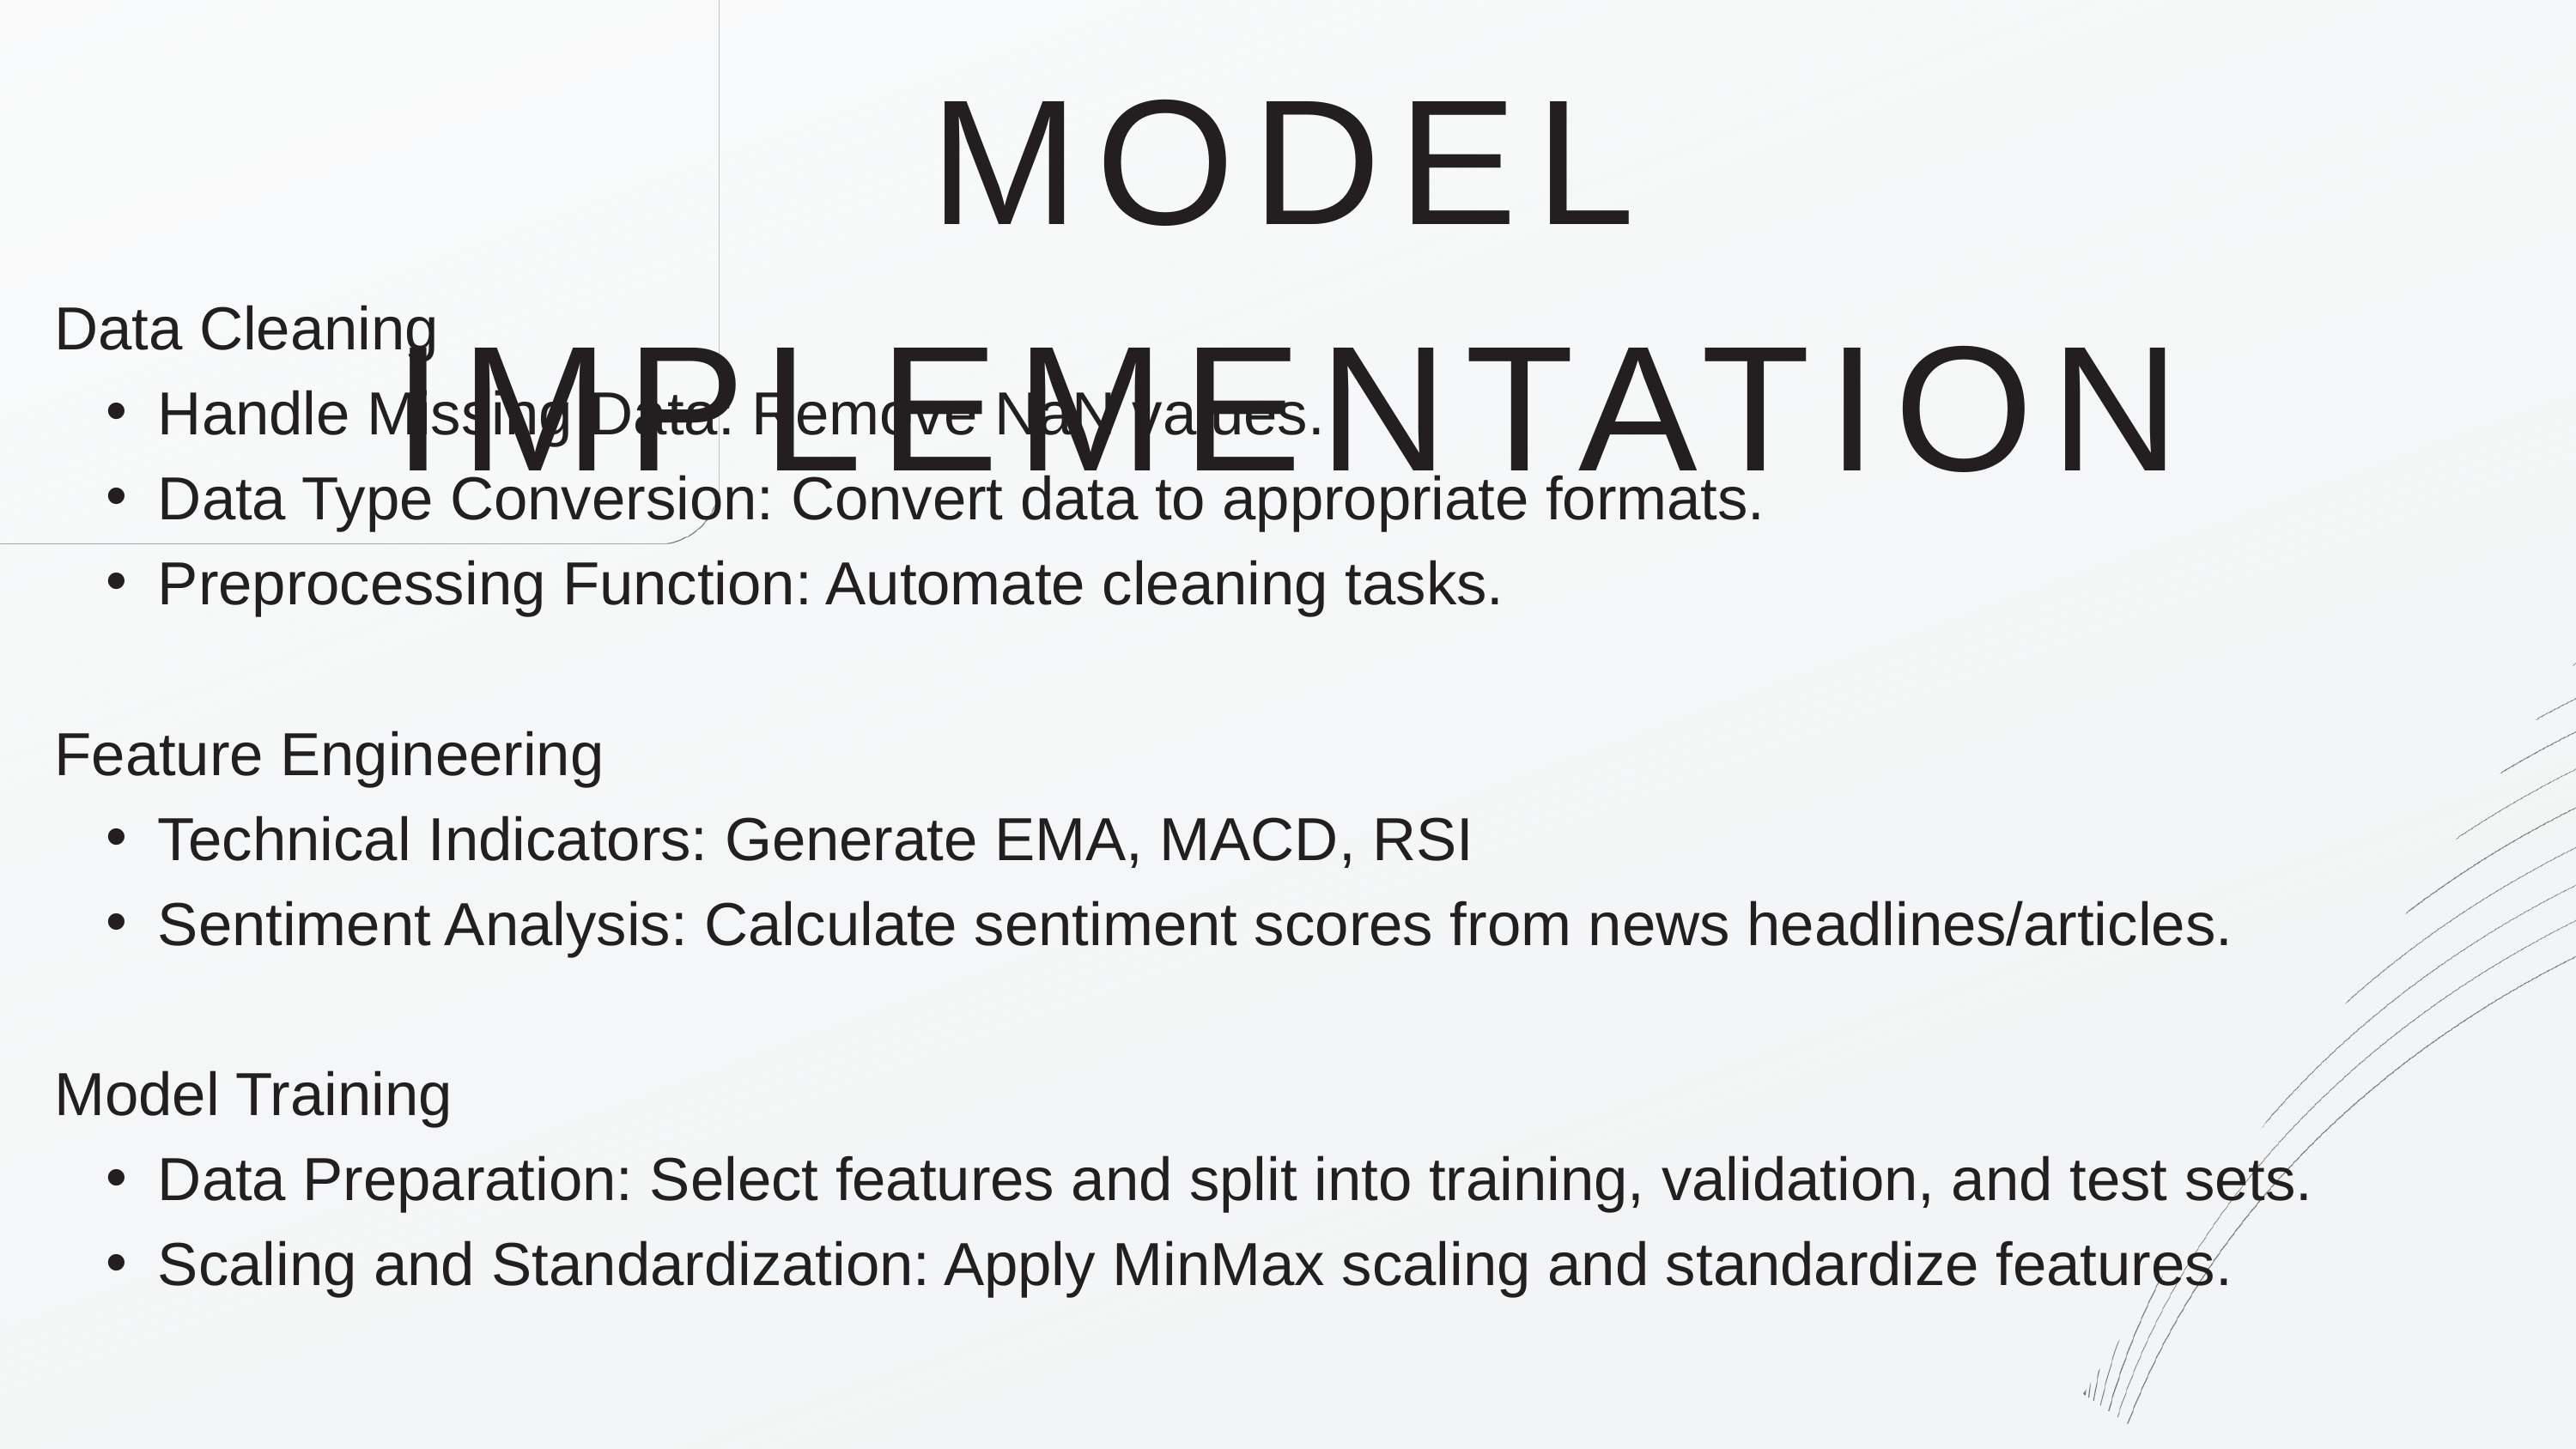

MODEL IMPLEMENTATION
Data Cleaning
Handle Missing Data: Remove NaN values.
Data Type Conversion: Convert data to appropriate formats.
Preprocessing Function: Automate cleaning tasks.

Feature Engineering
Technical Indicators: Generate EMA, MACD, RSI
Sentiment Analysis: Calculate sentiment scores from news headlines/articles.

Model Training
Data Preparation: Select features and split into training, validation, and test sets.
Scaling and Standardization: Apply MinMax scaling and standardize features.